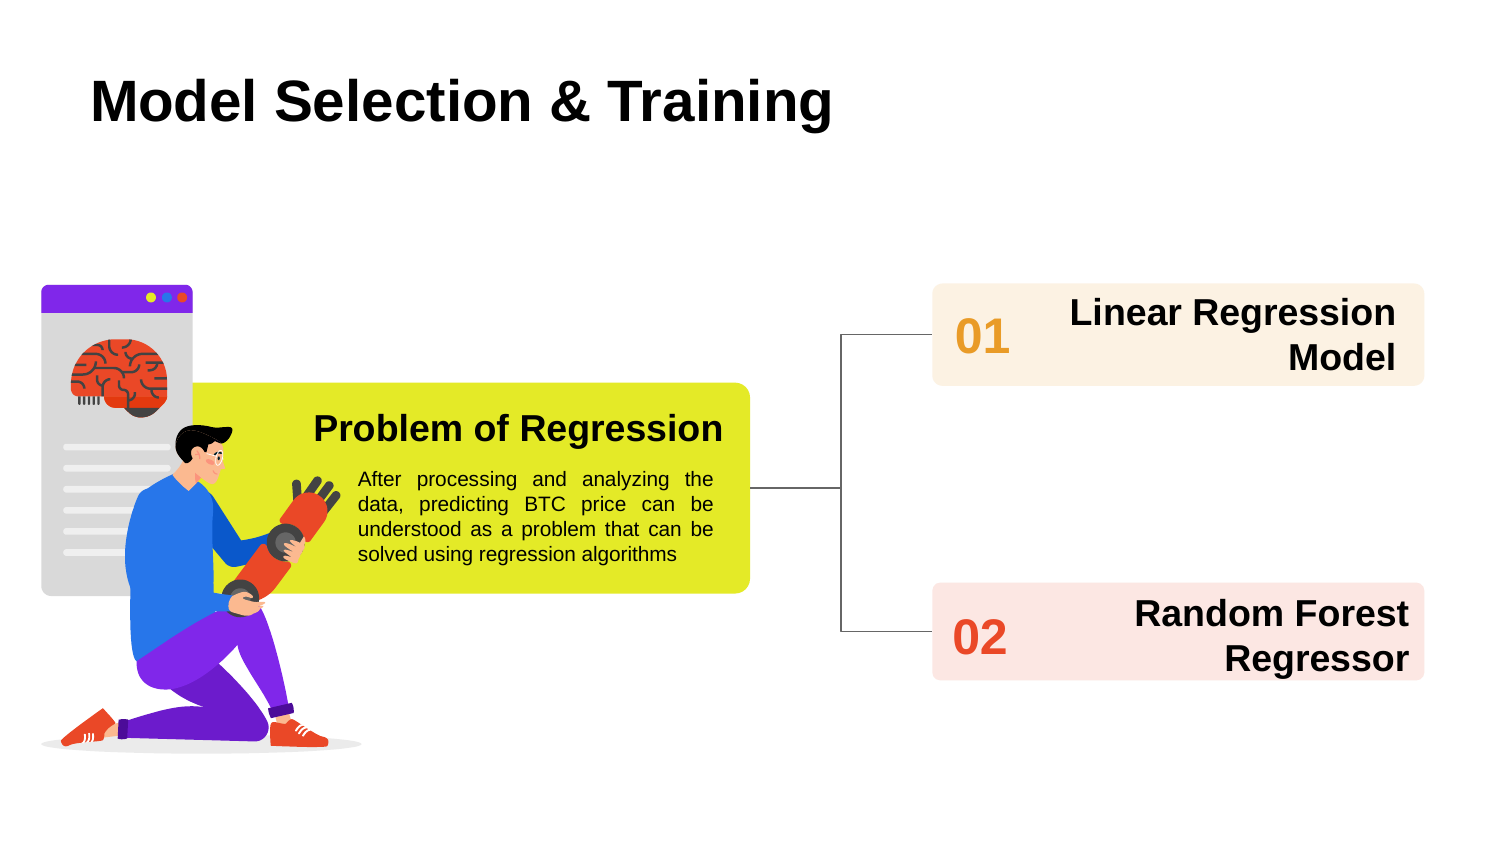

# Model Selection & Training
01
Linear Regression Model

Problem of Regression

After processing and analyzing the data, predicting BTC price can be understood as a problem that can be solved using regression algorithms
02
Random Forest Regressor